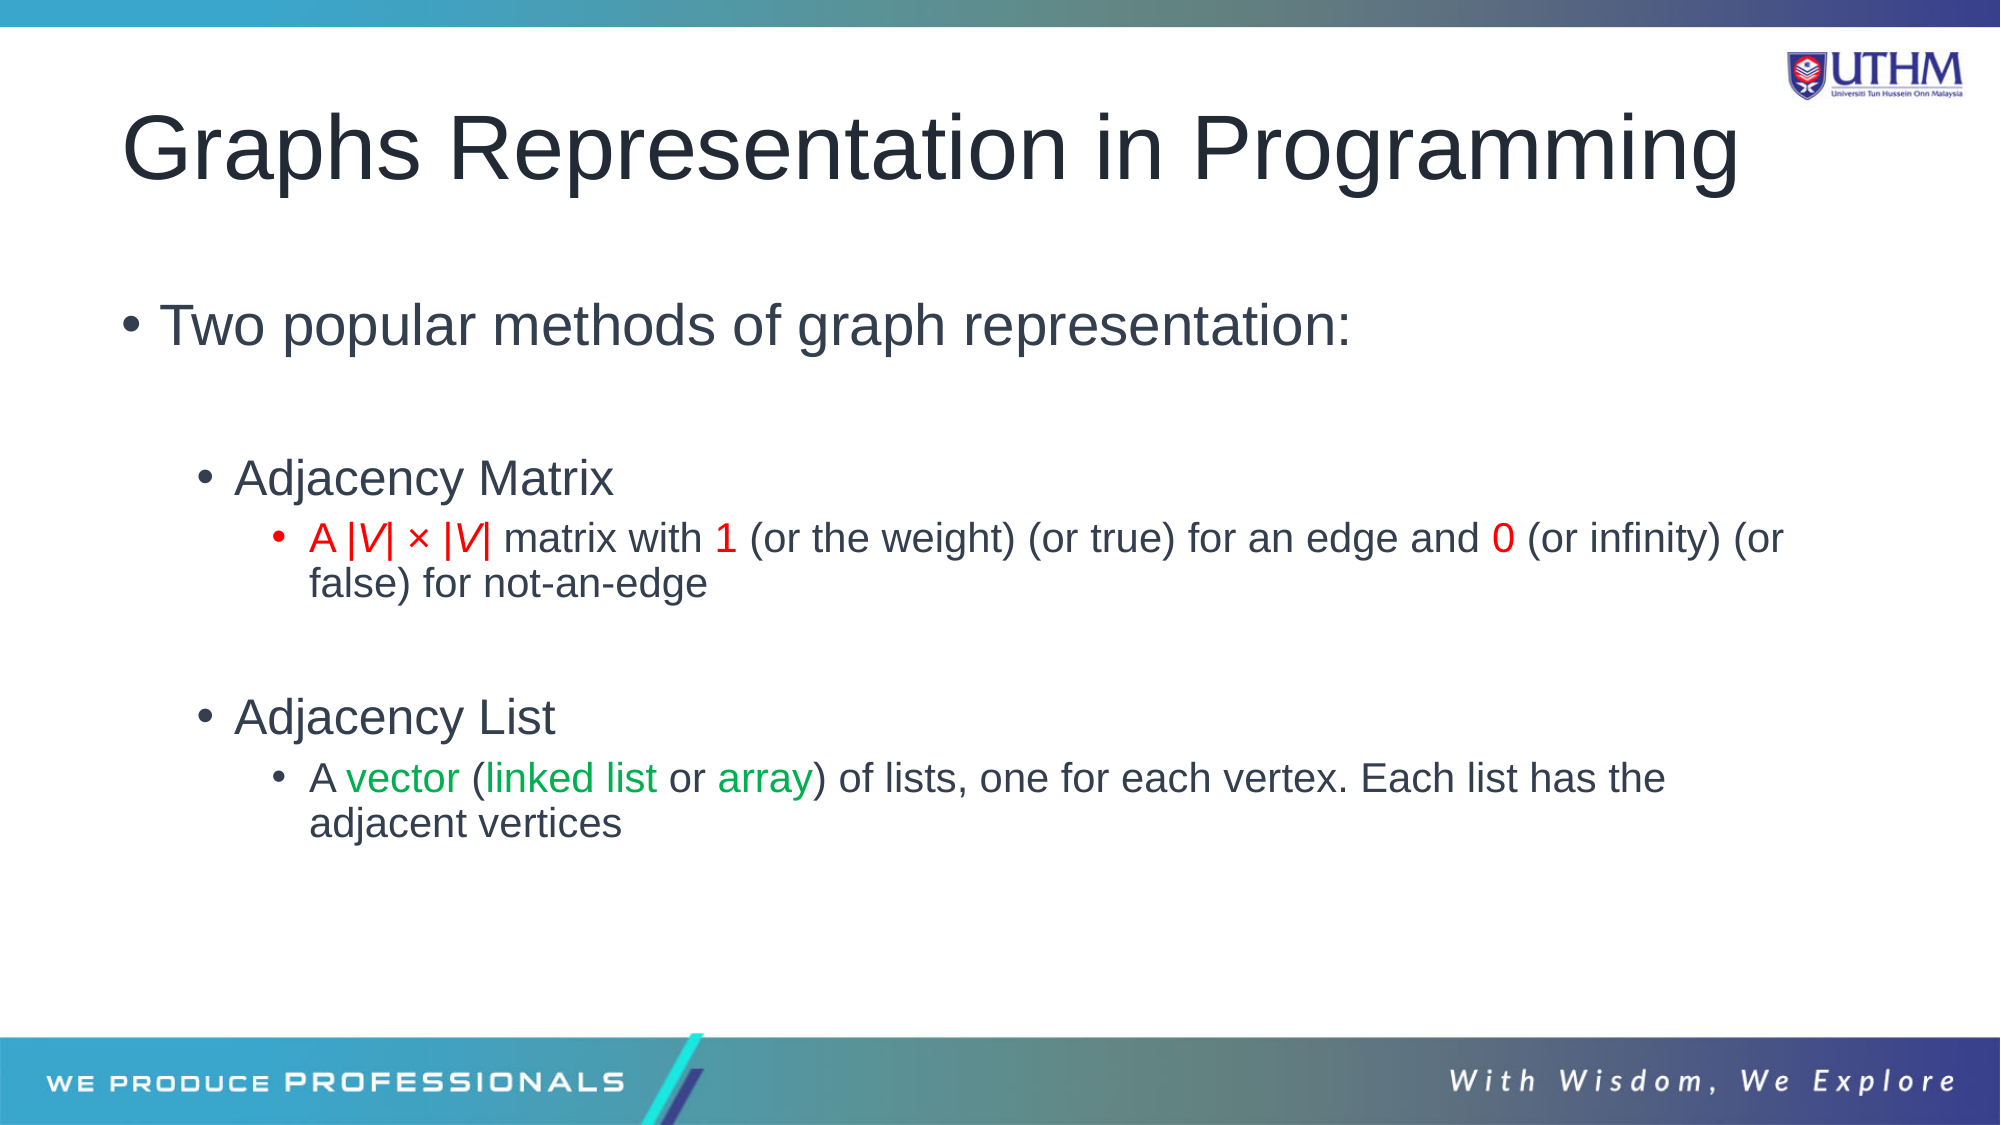

# Graphs Representation in Programming
Two popular methods of graph representation:

Adjacency Matrix
A |V| × |V| matrix with 1 (or the weight) (or true) for an edge and 0 (or infinity) (or false) for not-an-edge

Adjacency List
A vector (linked list or array) of lists, one for each vertex. Each list has the adjacent vertices